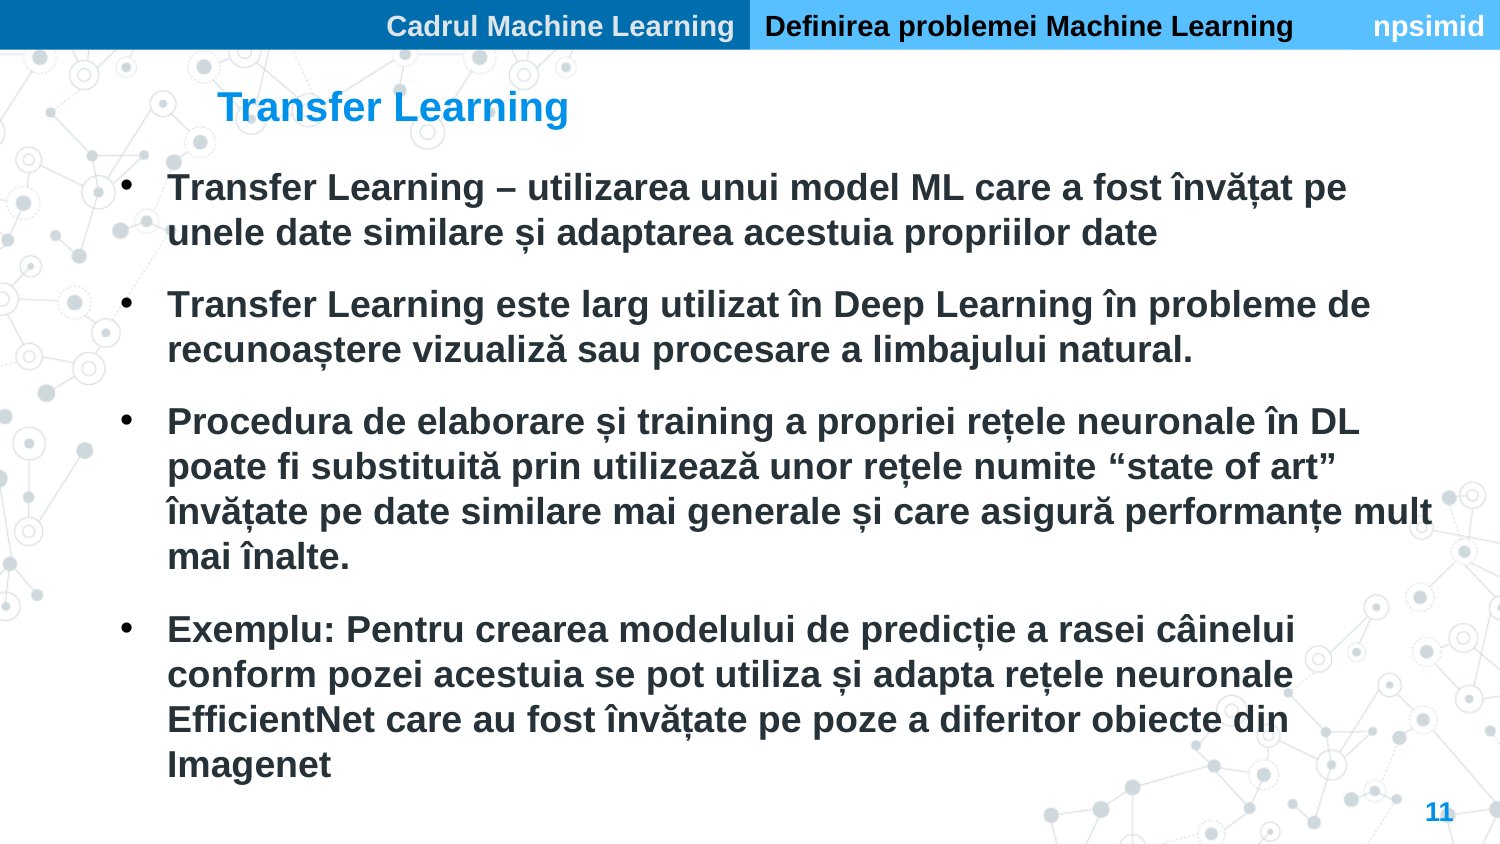

Cadrul Machine Learning
Definirea problemei Machine Learning
npsimid
Transfer Learning
Transfer Learning – utilizarea unui model ML care a fost învățat pe unele date similare și adaptarea acestuia propriilor date
Transfer Learning este larg utilizat în Deep Learning în probleme de recunoaștere vizualiză sau procesare a limbajului natural.
Procedura de elaborare și training a propriei rețele neuronale în DL poate fi substituită prin utilizează unor rețele numite “state of art” învățate pe date similare mai generale și care asigură performanțe mult mai înalte.
Exemplu: Pentru crearea modelului de predicție a rasei câinelui conform pozei acestuia se pot utiliza și adapta rețele neuronale EfficientNet care au fost învățate pe poze a diferitor obiecte din Imagenet
11